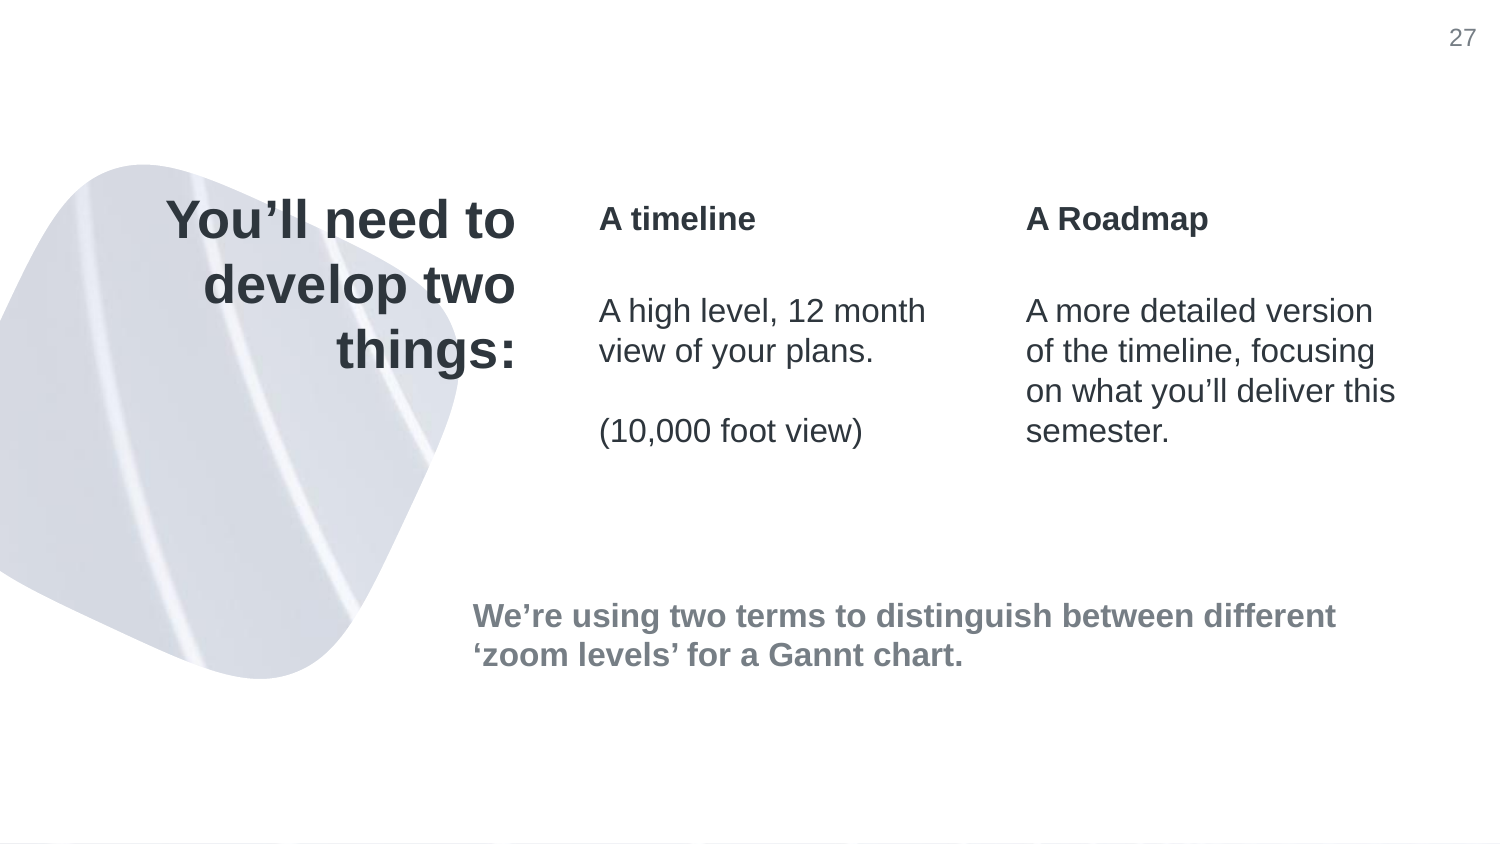

27
# You’ll need to develop two things:
A timeline
A high level, 12 month view of your plans.
(10,000 foot view)
A Roadmap
A more detailed version of the timeline, focusing on what you’ll deliver this semester.
We’re using two terms to distinguish between different ‘zoom levels’ for a Gannt chart.